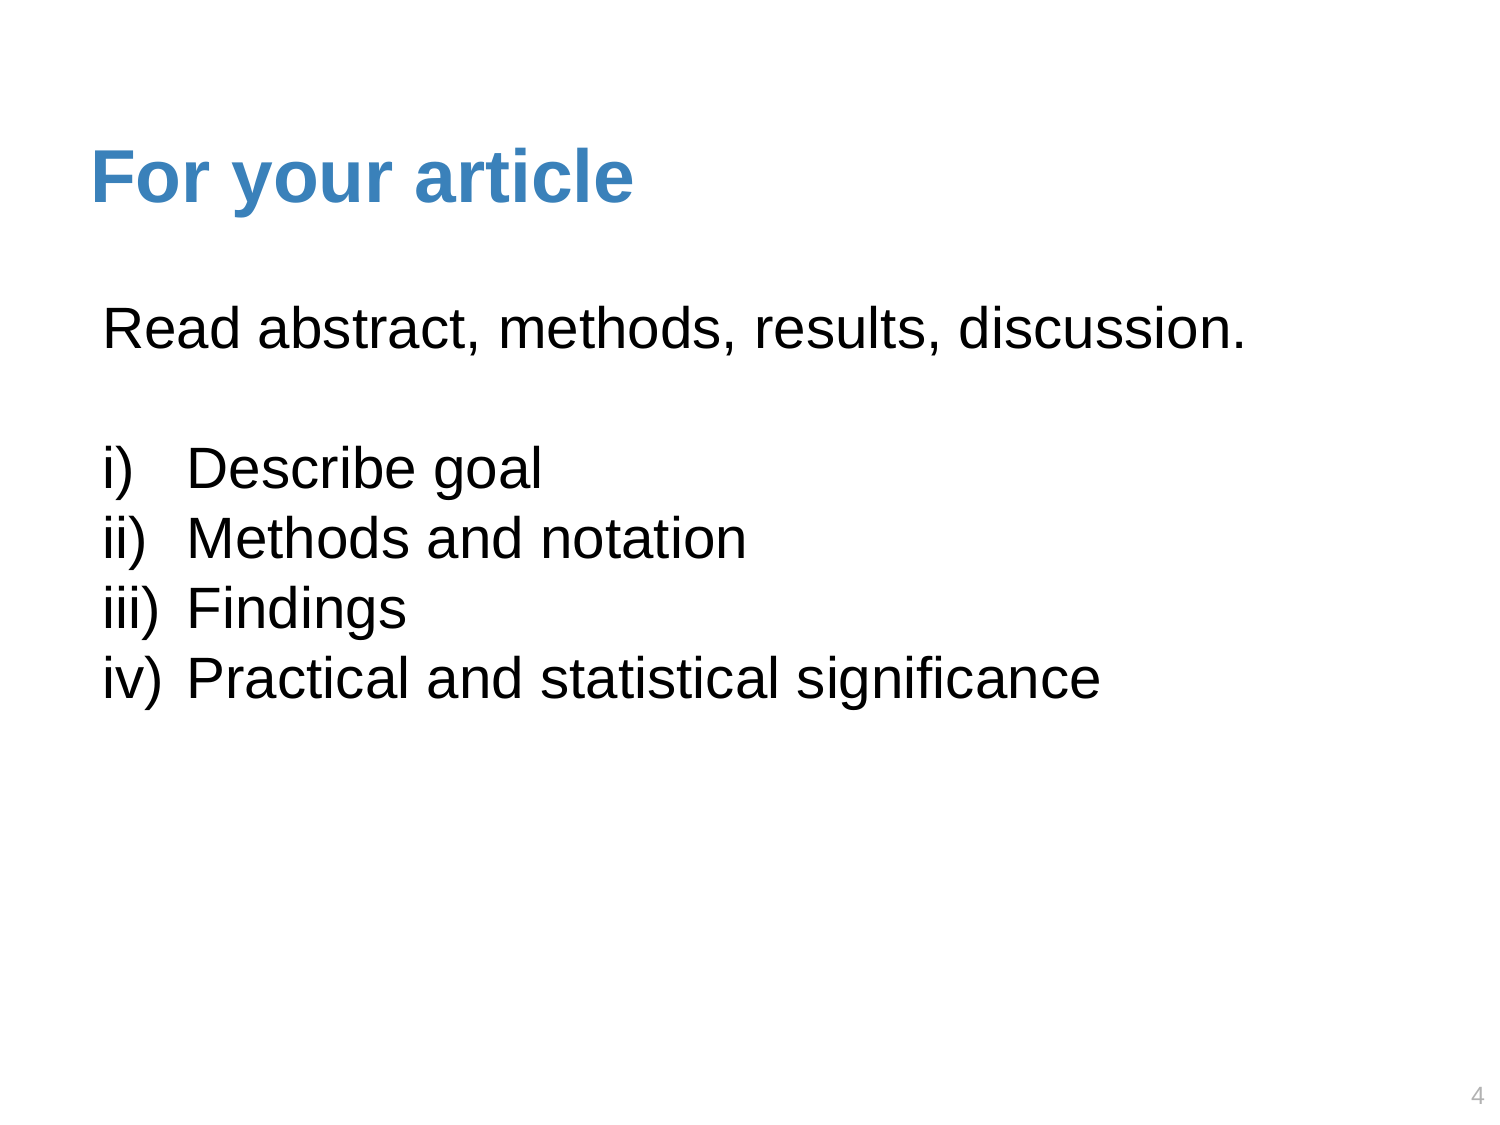

# For your article
Read abstract, methods, results, discussion.

Describe goal
Methods and notation
Findings
Practical and statistical significance

4